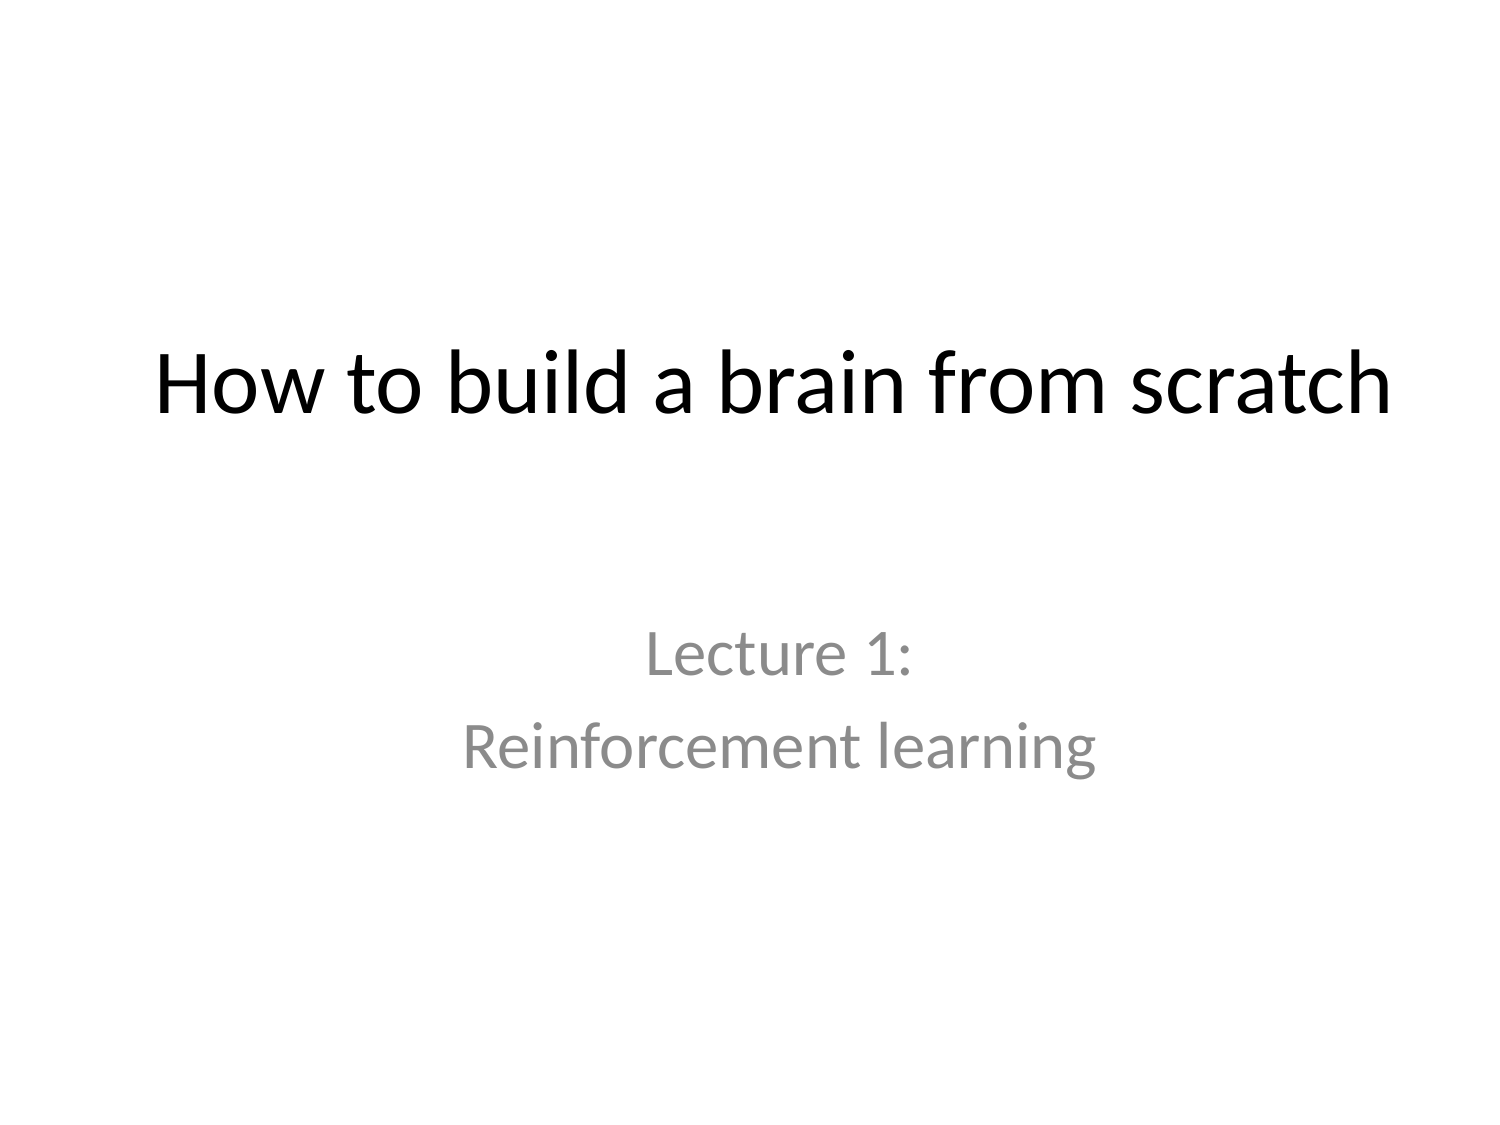

# How to build a brain from scratch
Lecture 1:
Reinforcement learning